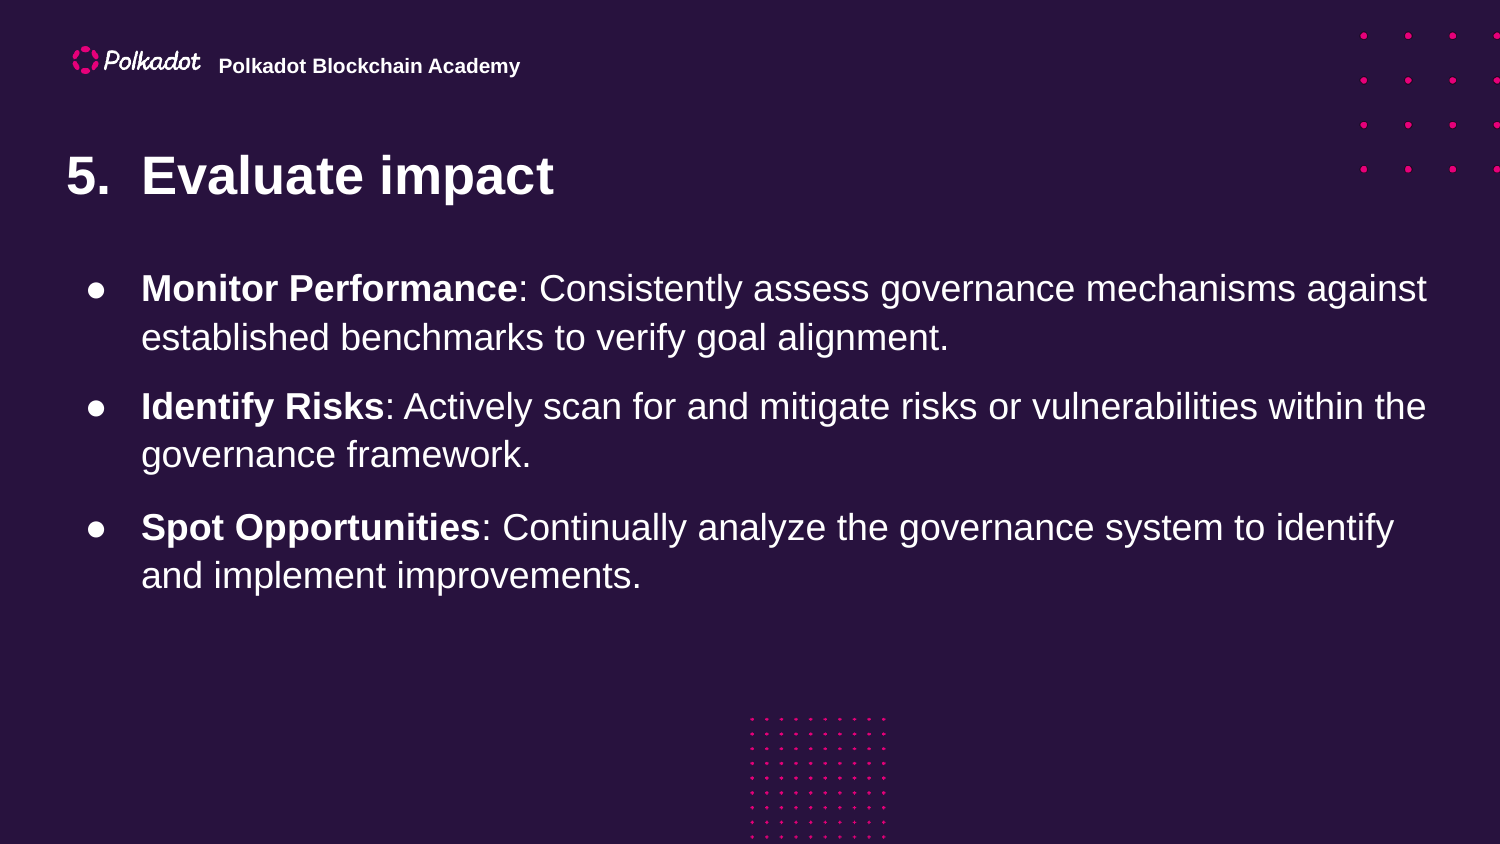

# 5.  Evaluate impact
Monitor Performance: Consistently assess governance mechanisms against established benchmarks to verify goal alignment.
Identify Risks: Actively scan for and mitigate risks or vulnerabilities within the governance framework.
Spot Opportunities: Continually analyze the governance system to identify and implement improvements.